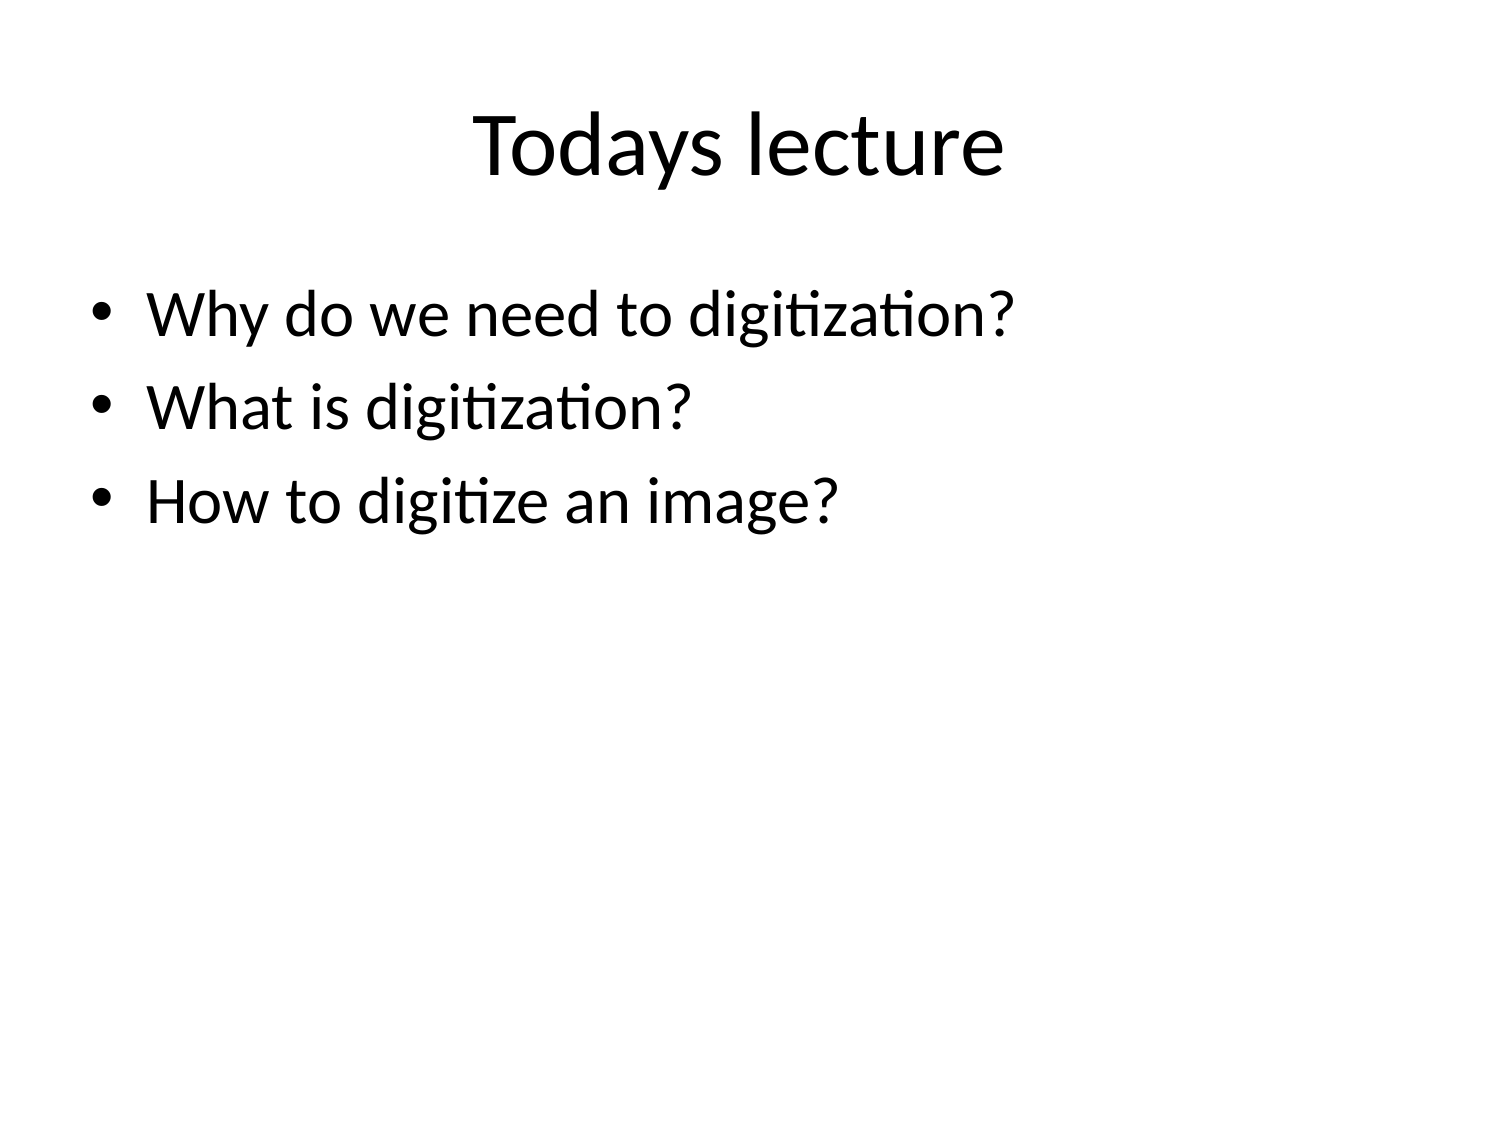

# Todays lecture
Why do we need to digitization?
What is digitization?
How to digitize an image?